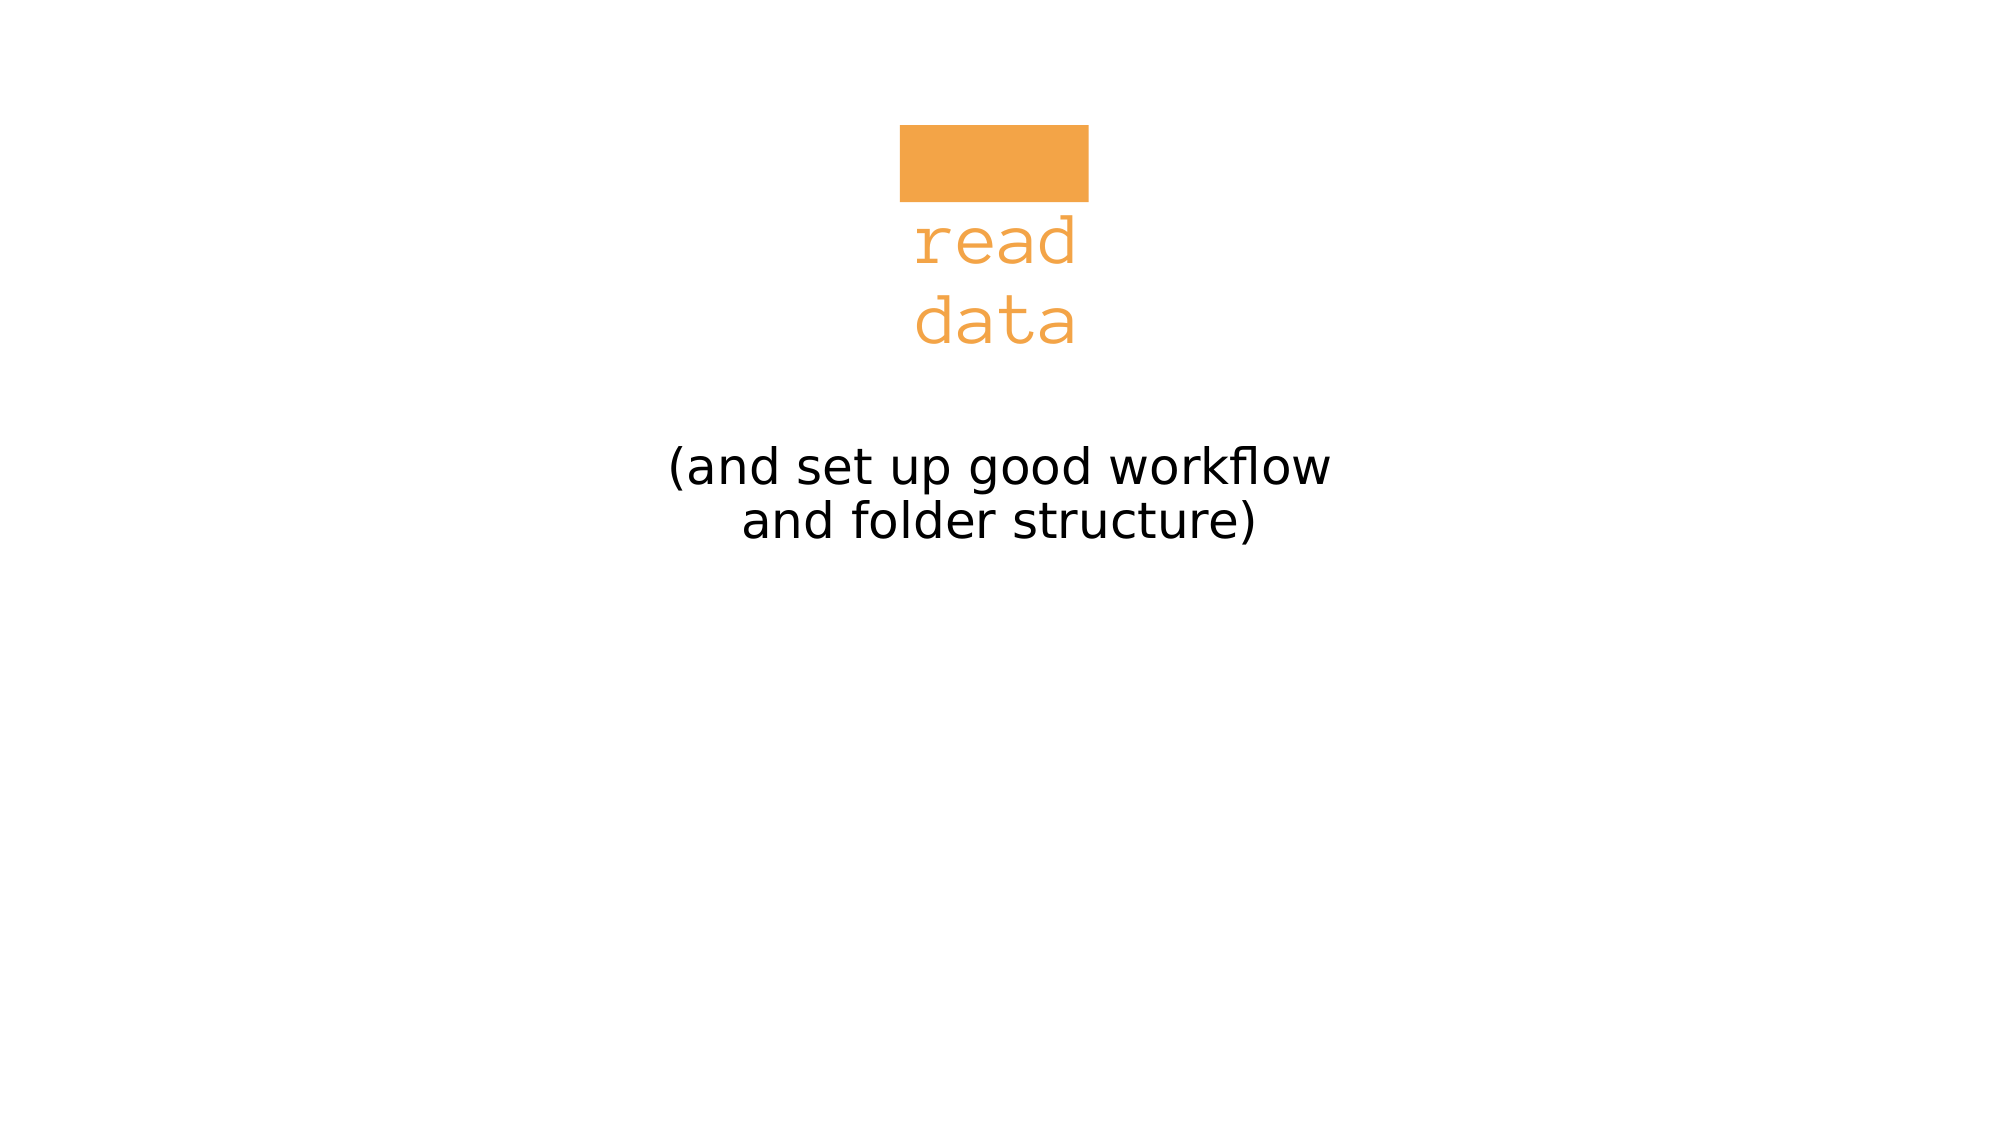

read
data

(and set up good workflow
and folder structure)